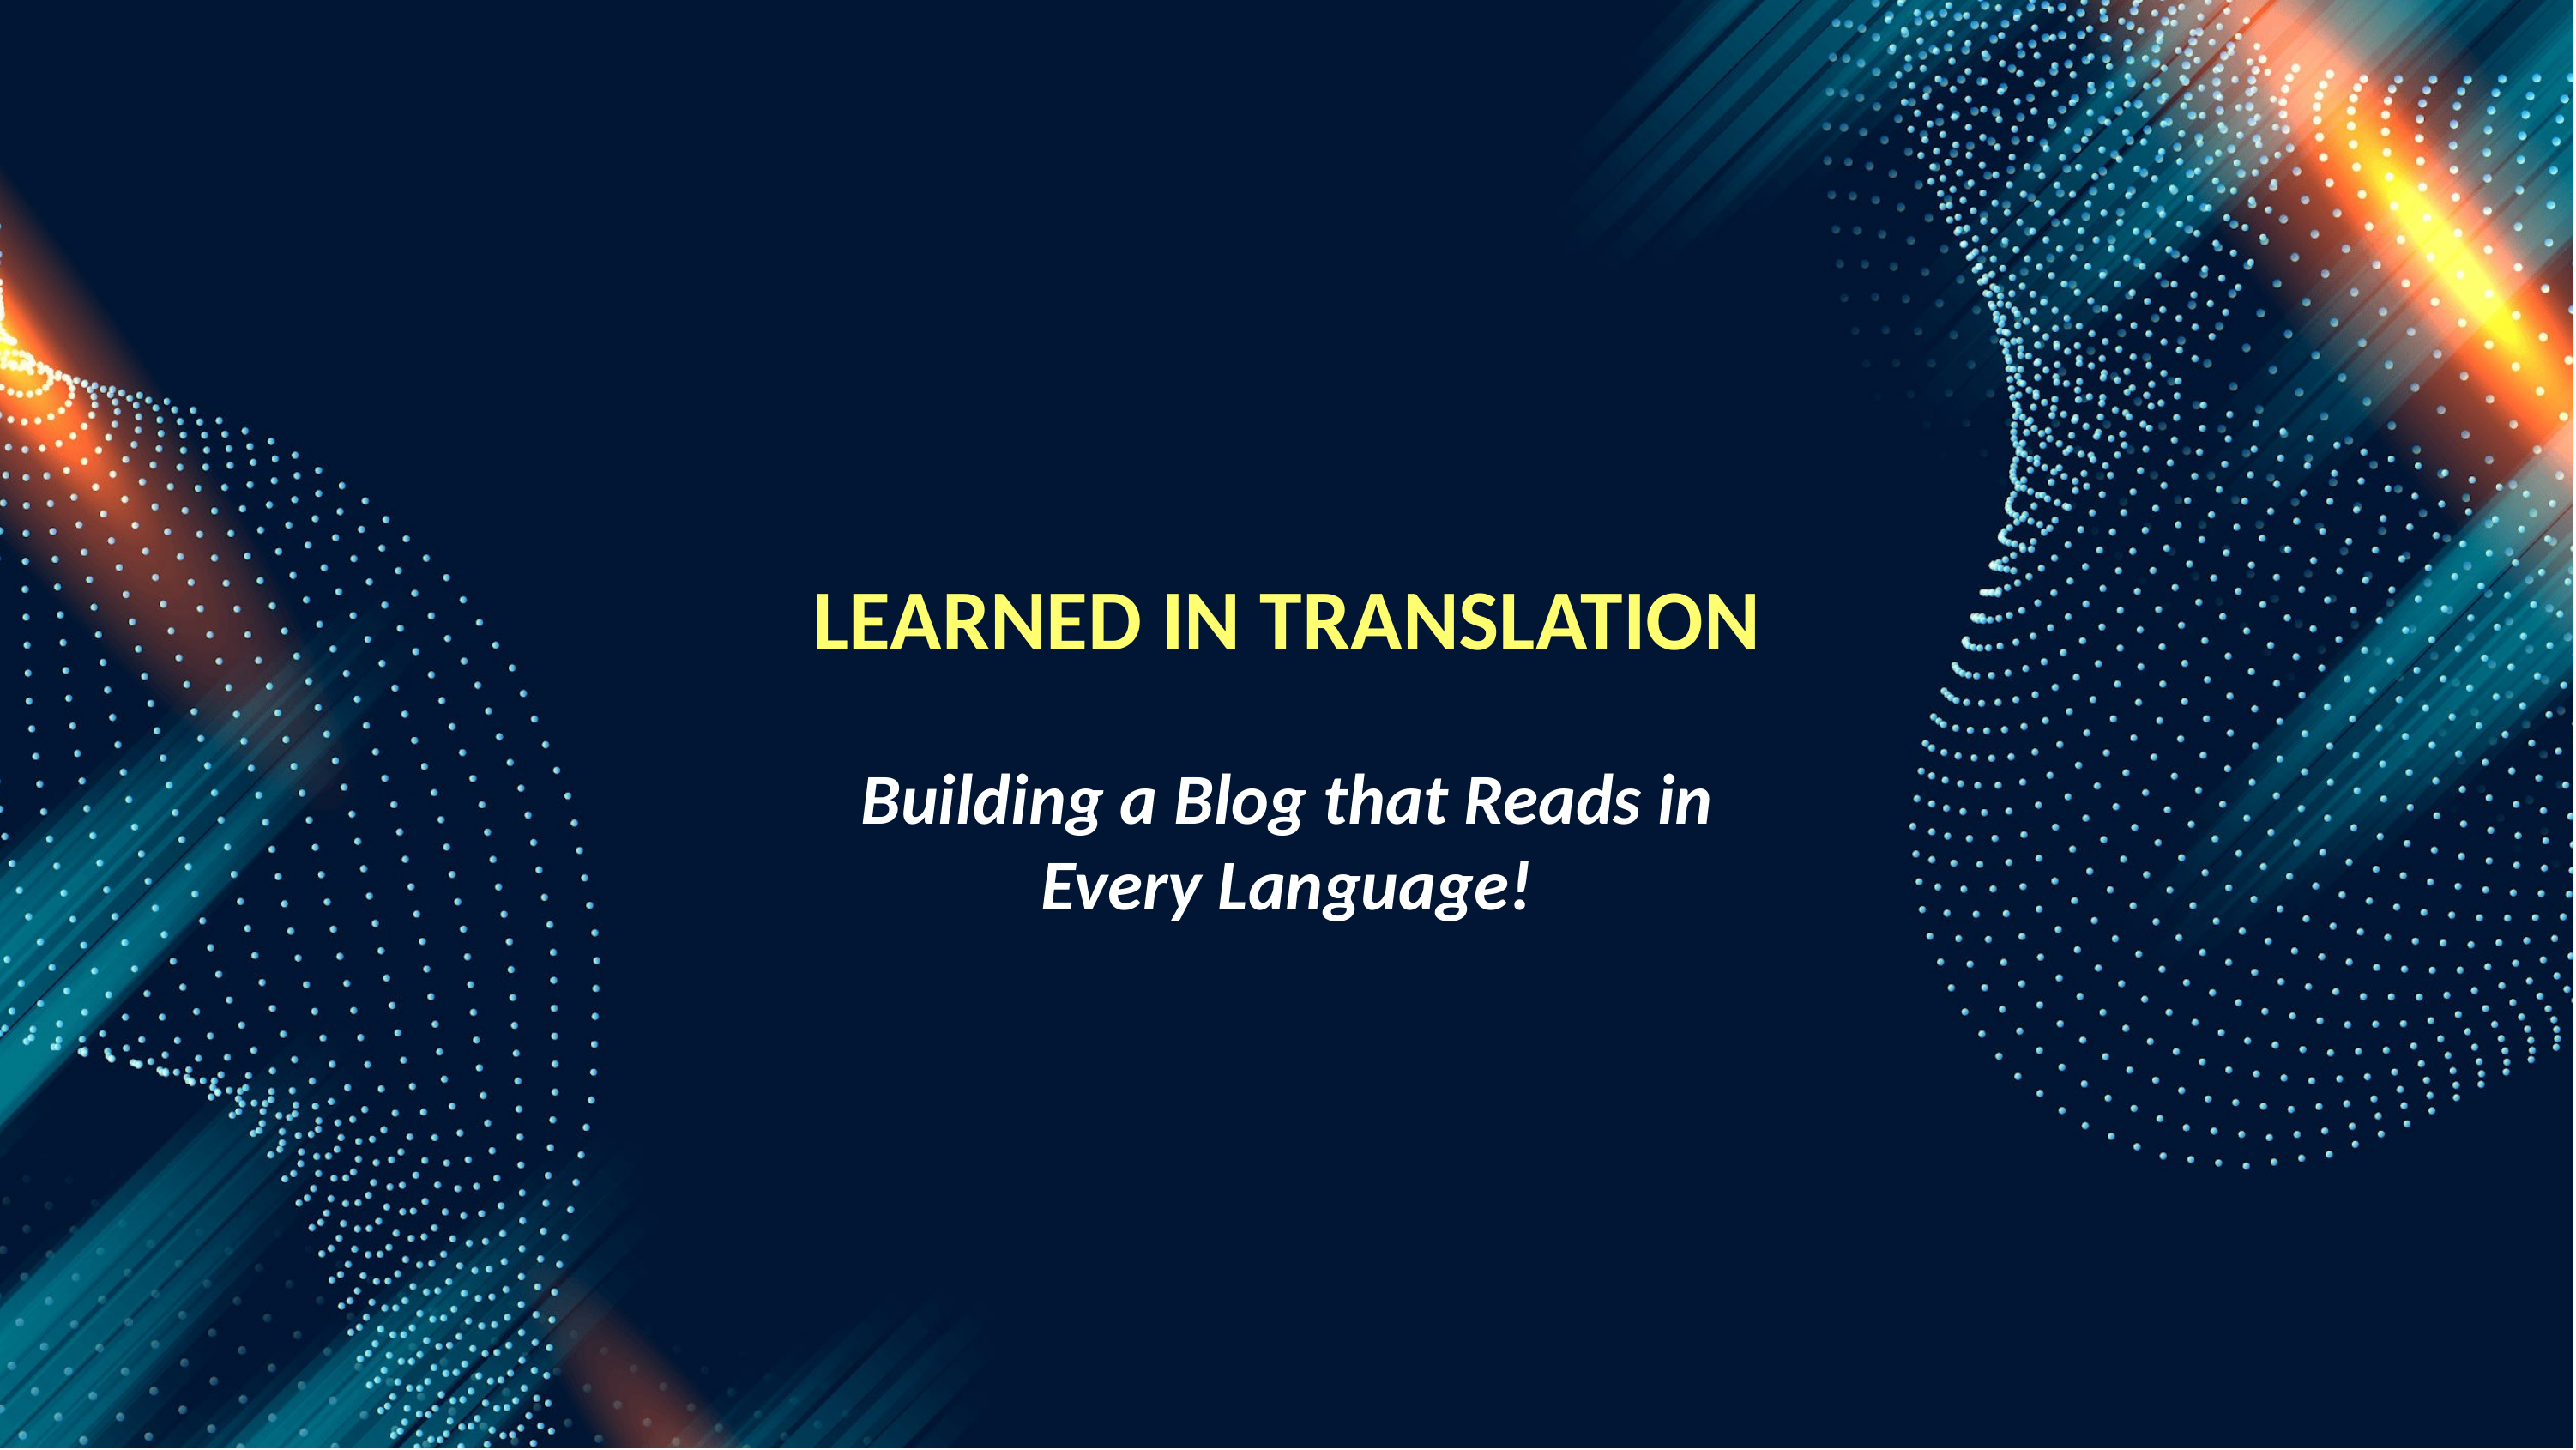

# LEARNED IN TRANSLATION Building a Blog that Reads in Every Language!